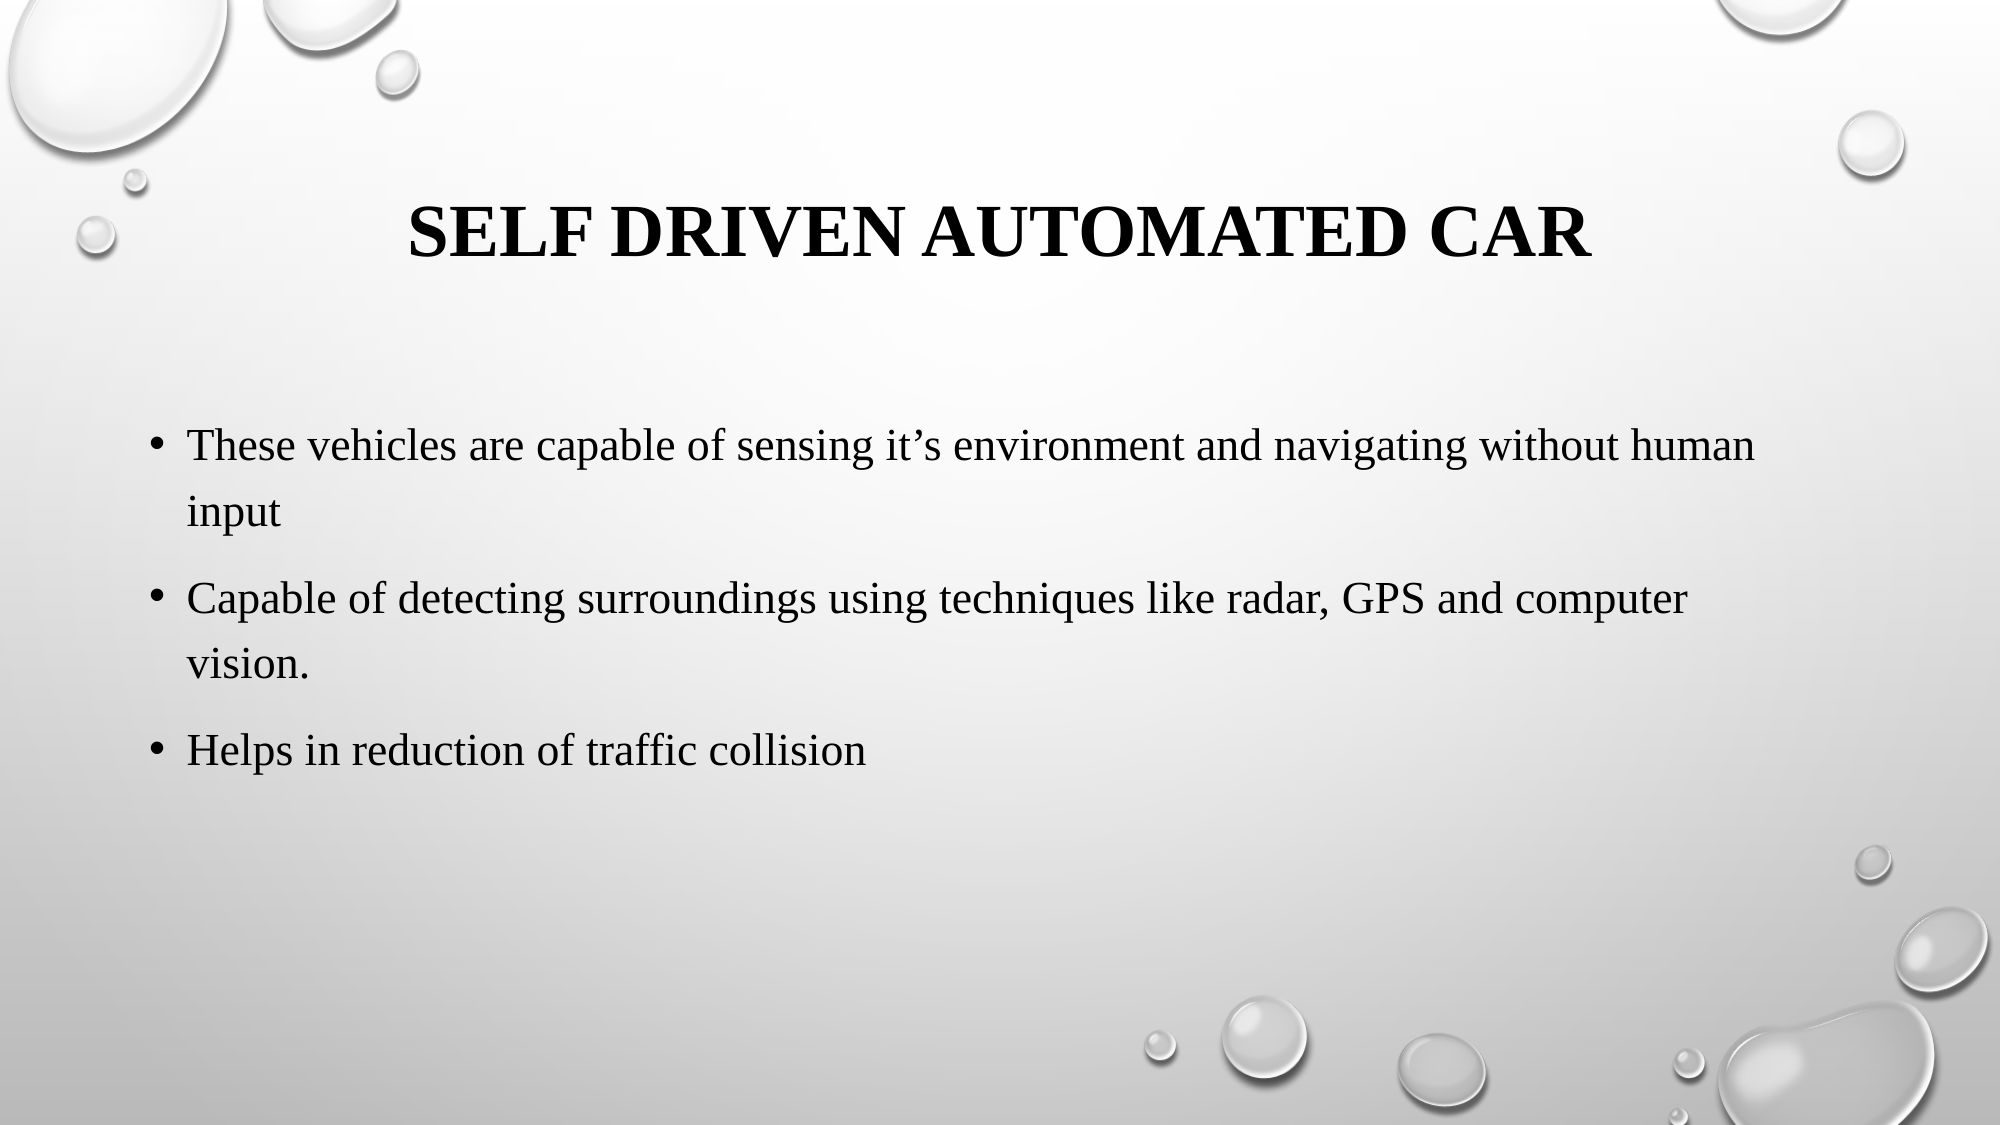

# Self Driven Automated Car
These vehicles are capable of sensing it’s environment and navigating without human input
Capable of detecting surroundings using techniques like radar, GPS and computer vision.
Helps in reduction of traffic collision